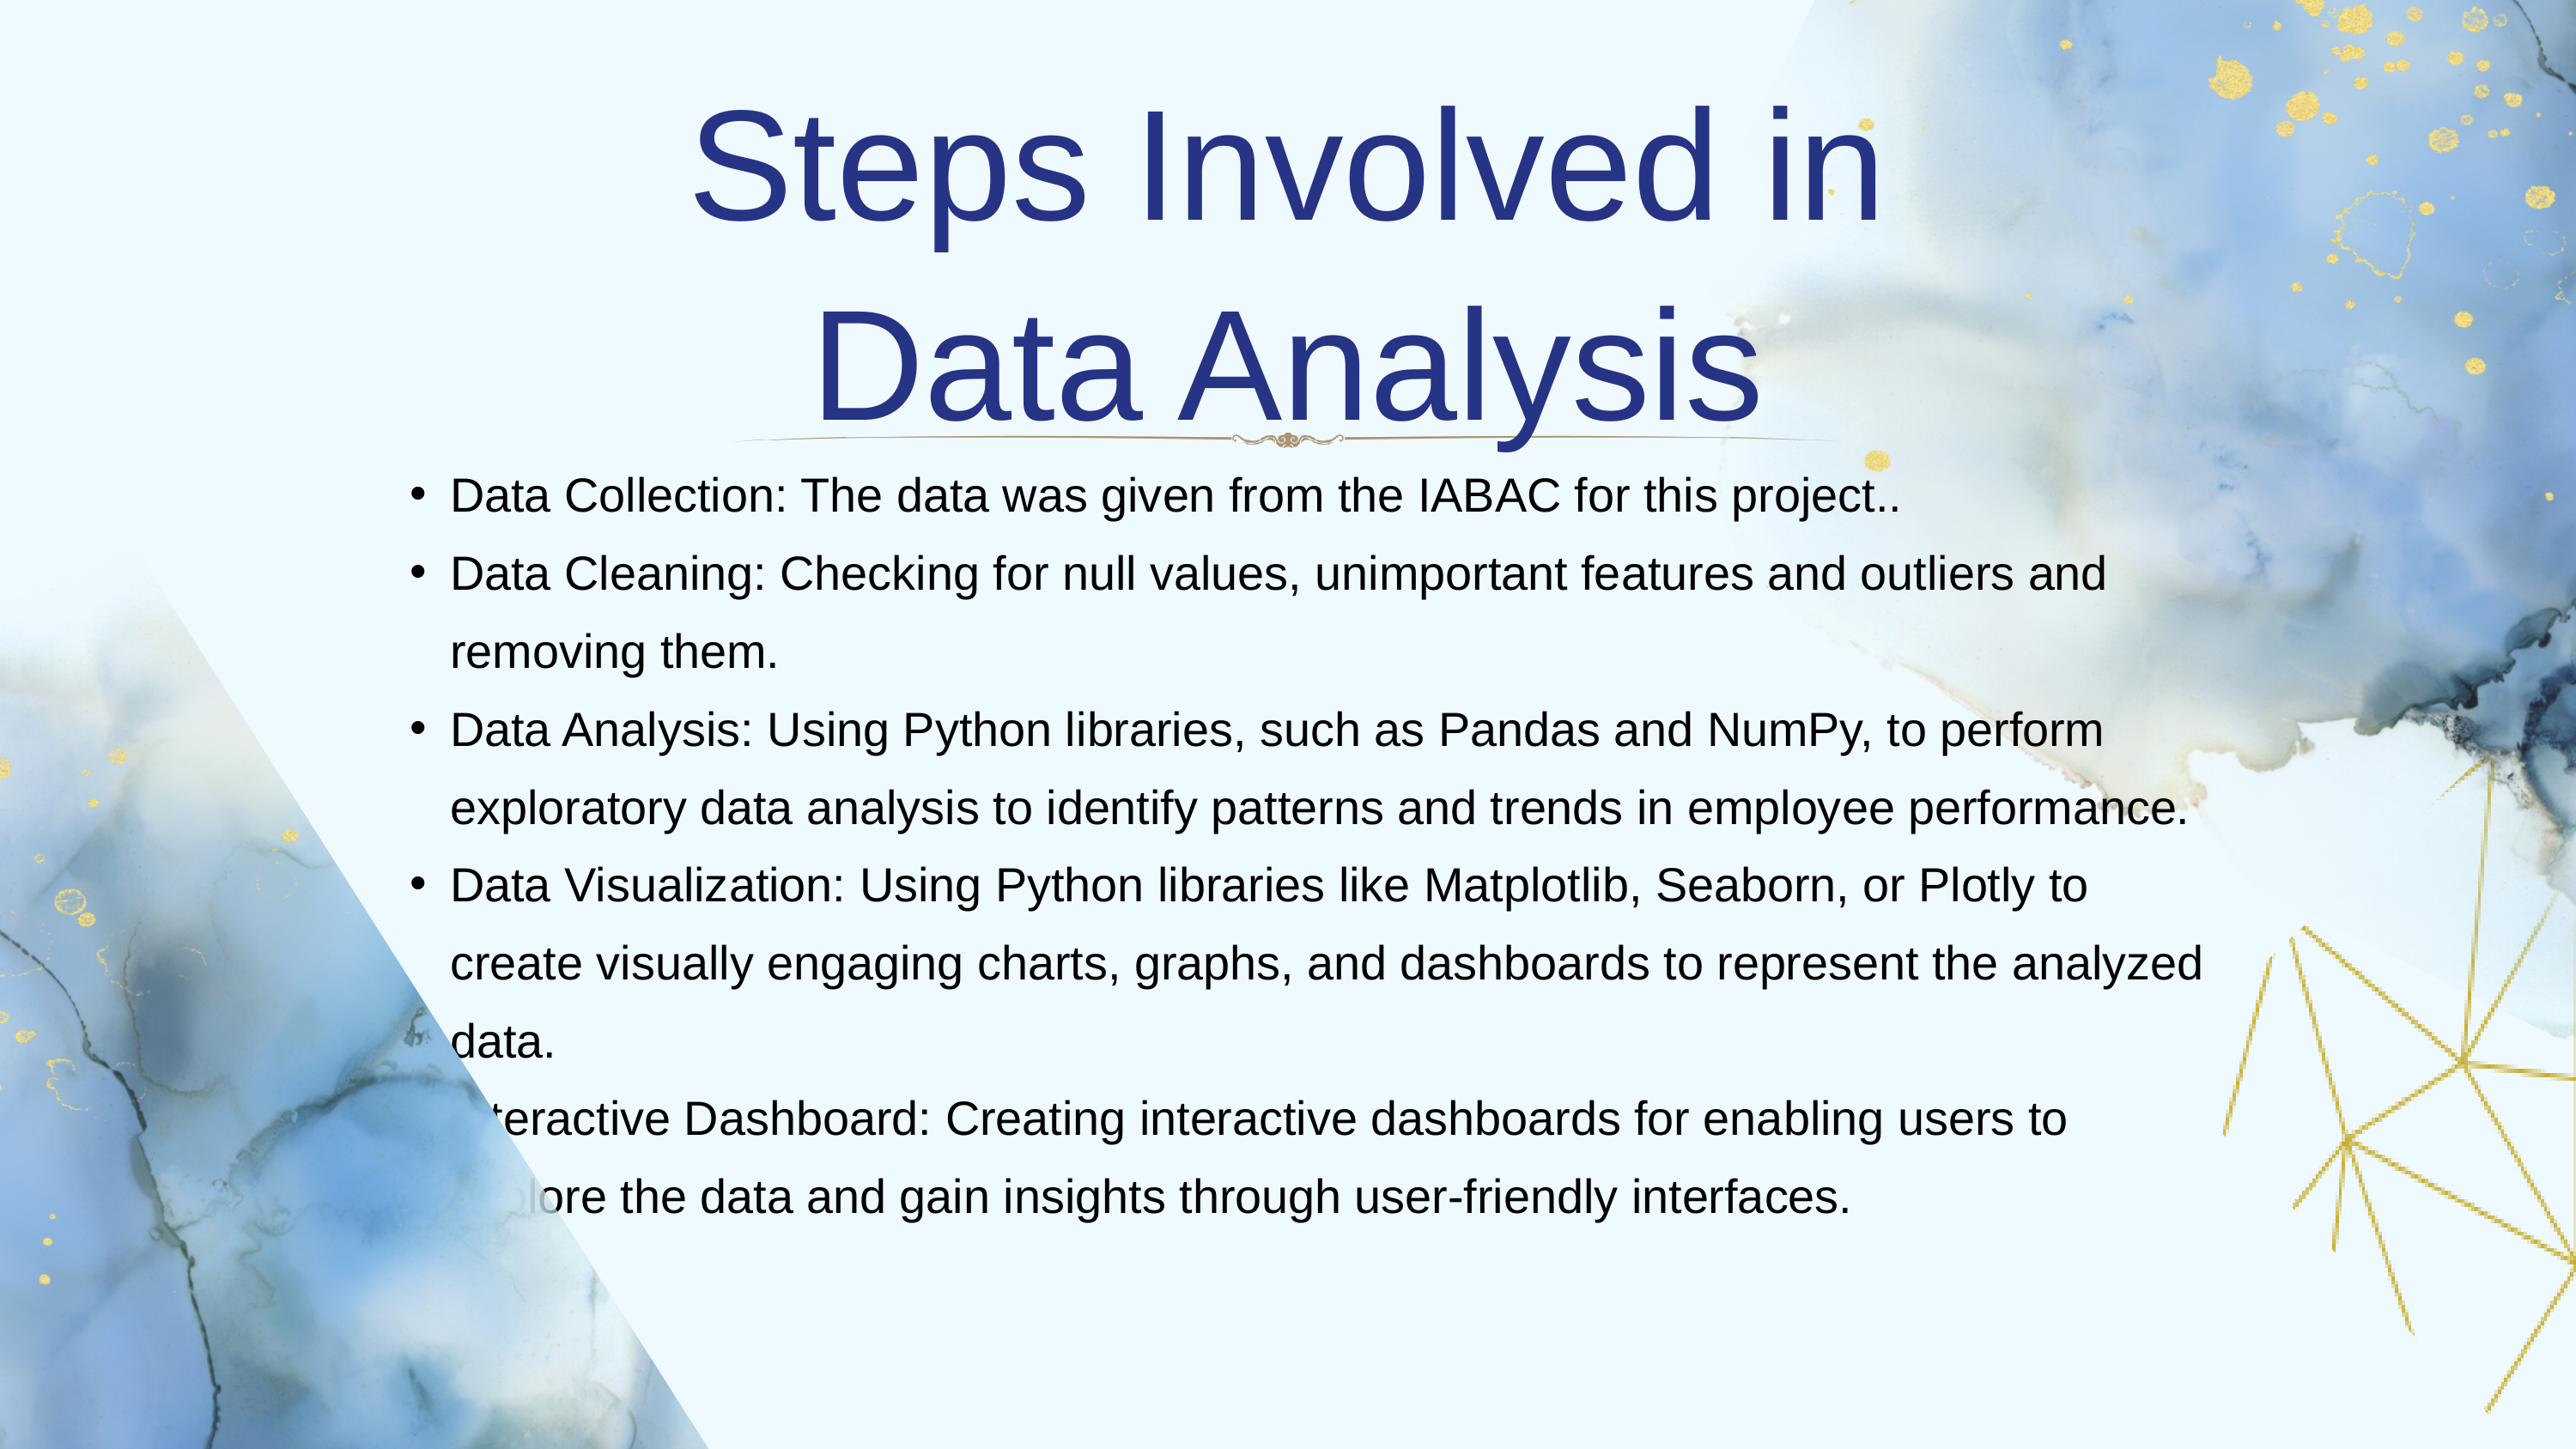

Steps Involved in Data Analysis

Data Collection: The data was given from the IABAC for this project..
Data Cleaning: Checking for null values, unimportant features and outliers and removing them.
Data Analysis: Using Python libraries, such as Pandas and NumPy, to perform exploratory data analysis to identify patterns and trends in employee performance.
Data Visualization: Using Python libraries like Matplotlib, Seaborn, or Plotly to create visually engaging charts, graphs, and dashboards to represent the analyzed data.
Interactive Dashboard: Creating interactive dashboards for enabling users to explore the data and gain insights through user-friendly interfaces.